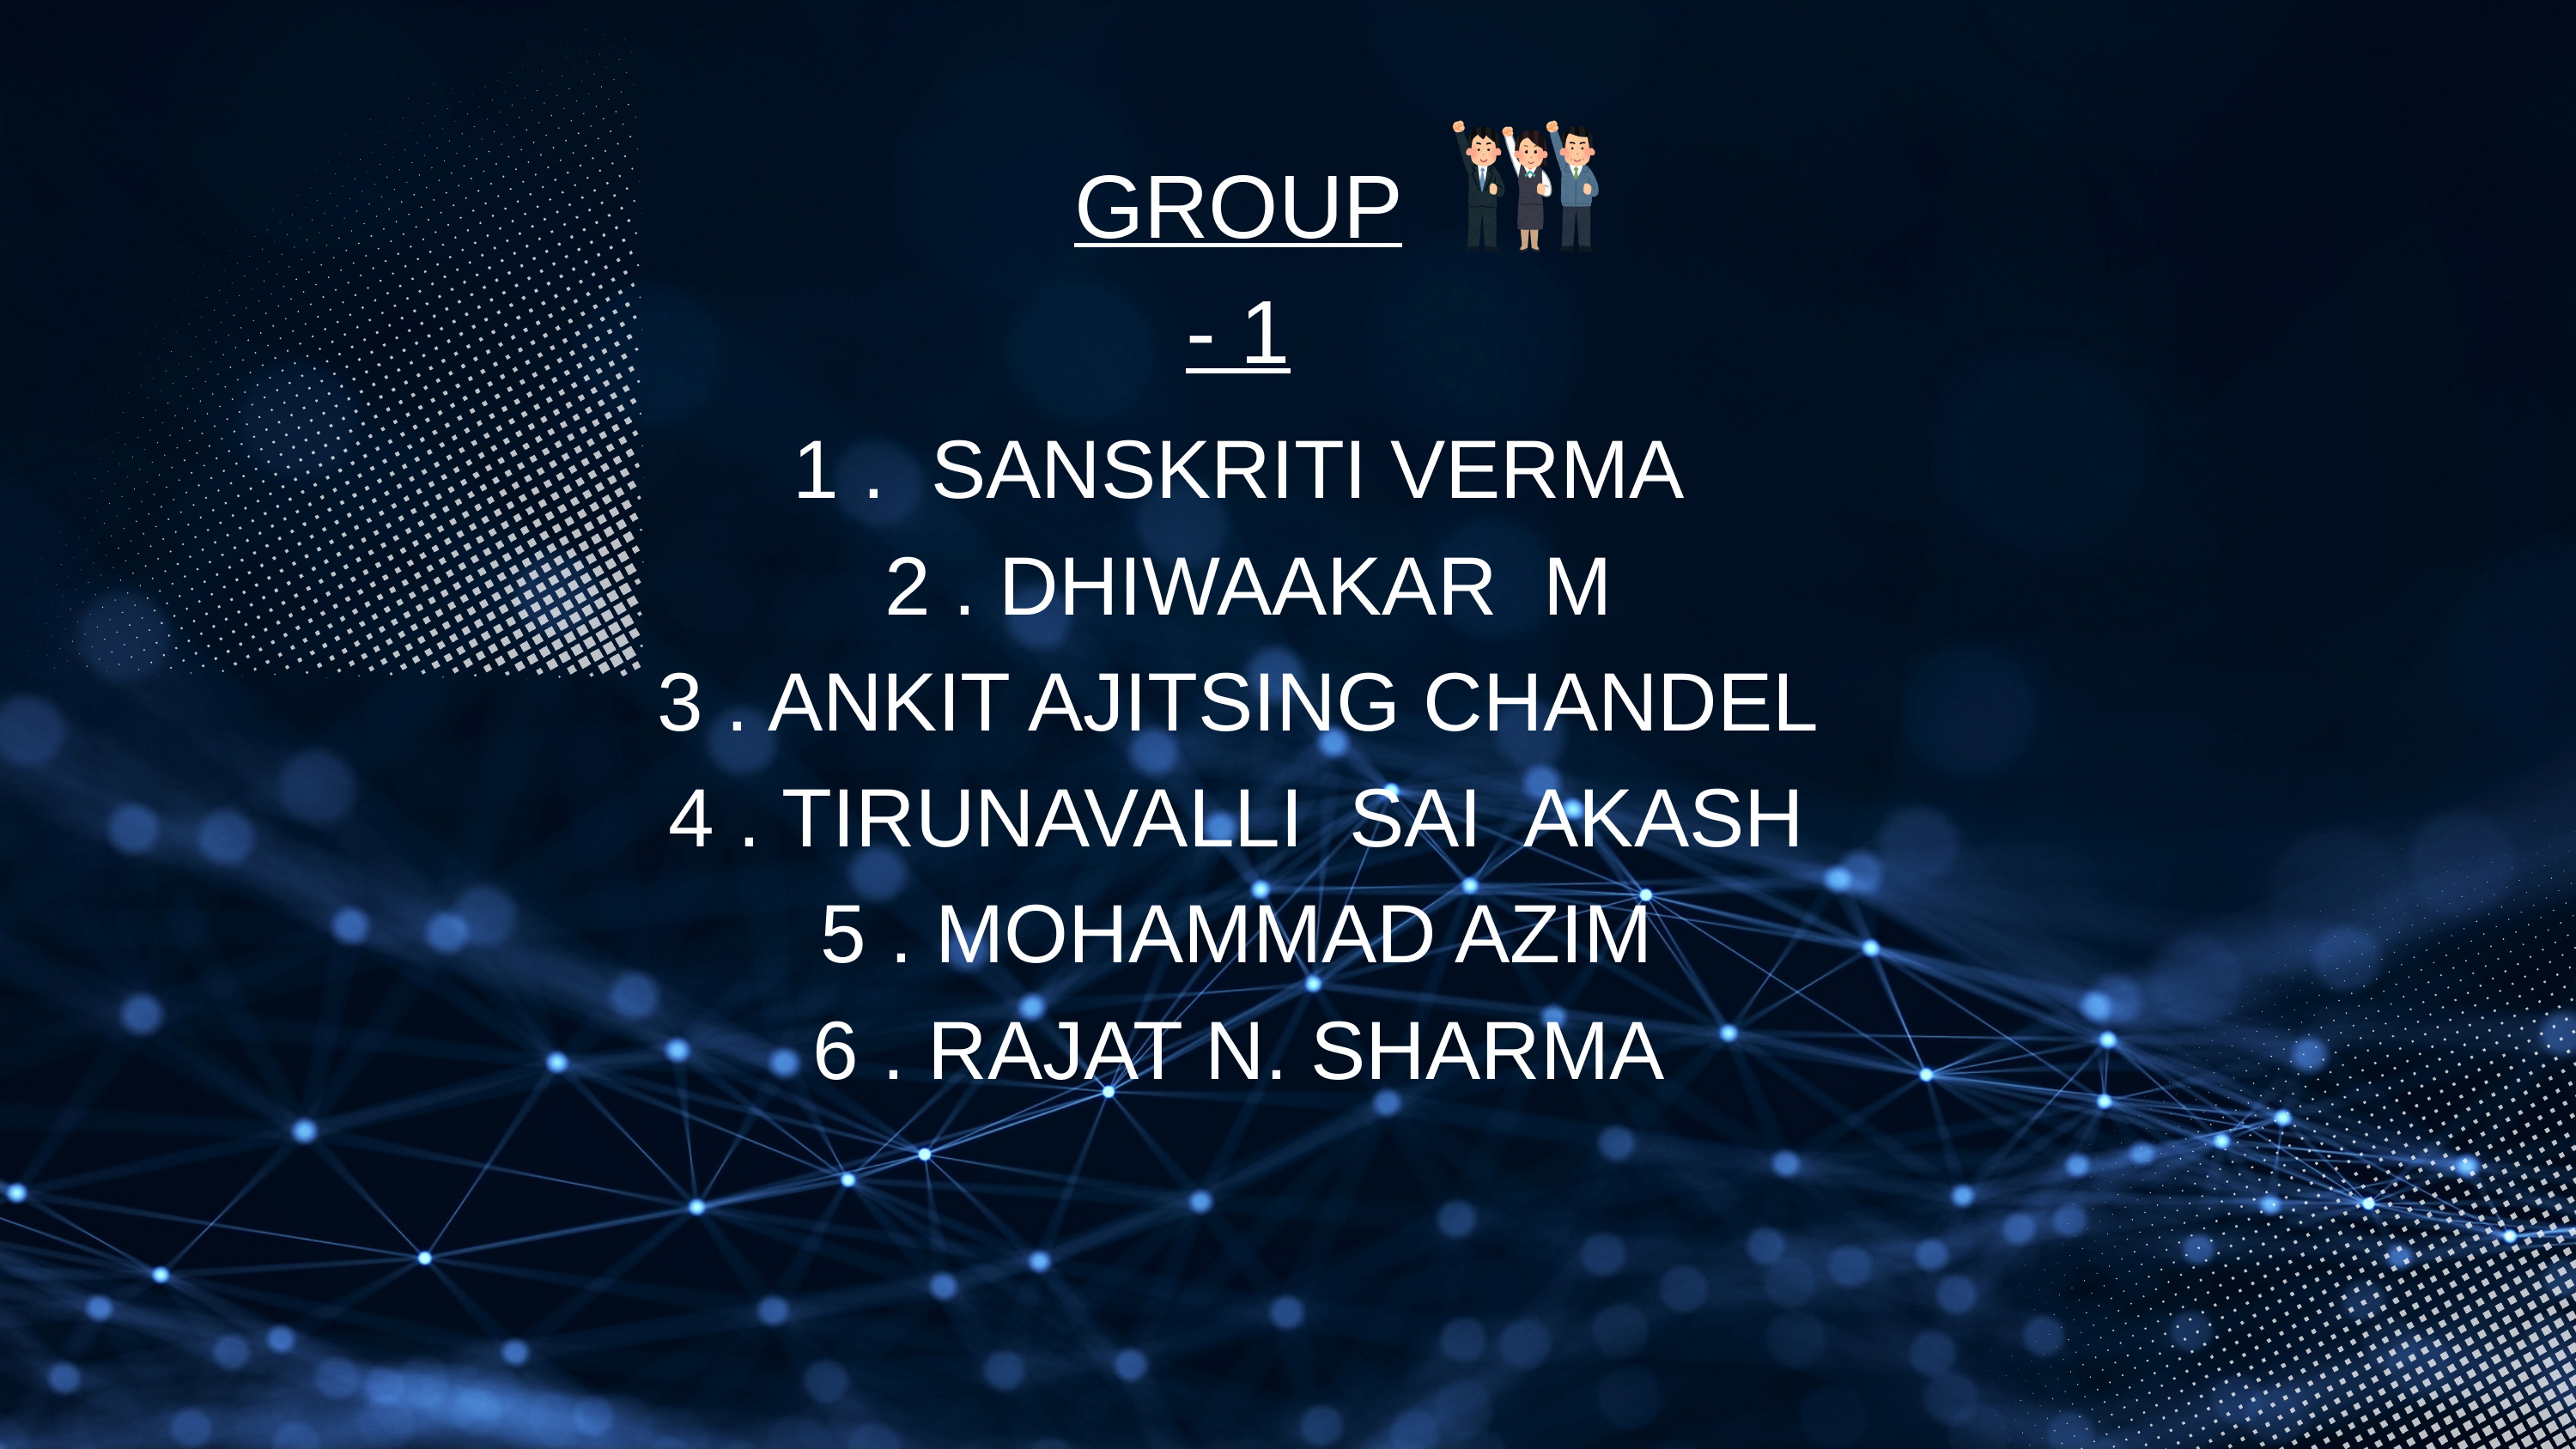

GROUP - 1
1 .  SANSKRITI VERMA
2 . DHIWAAKAR  M
3 . ANKIT AJITSING CHANDEL
4 . TIRUNAVALLI  SAI  AKASH
5 . MOHAMMAD AZIM
6 . RAJAT N. SHARMA